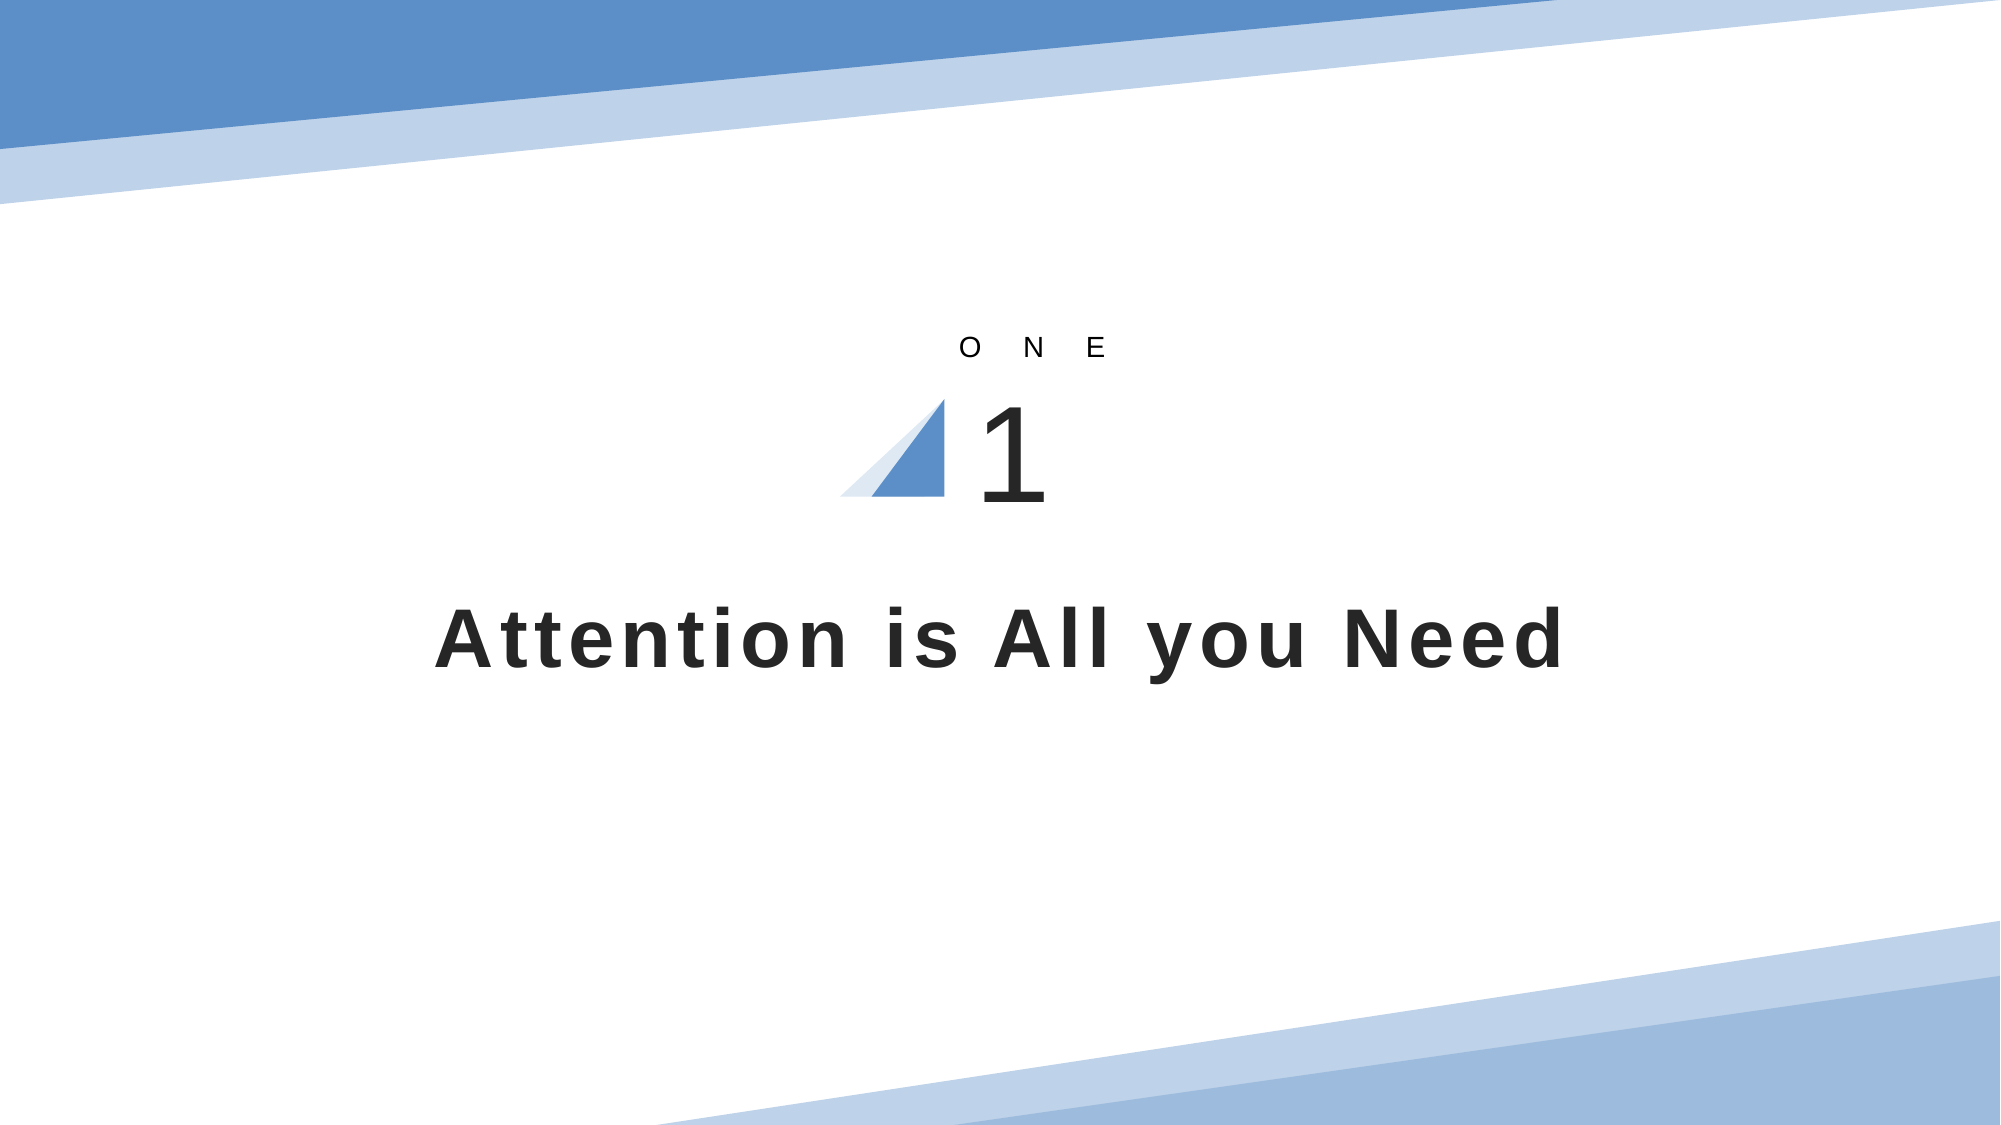

ONE
1
# Attention is All you Need